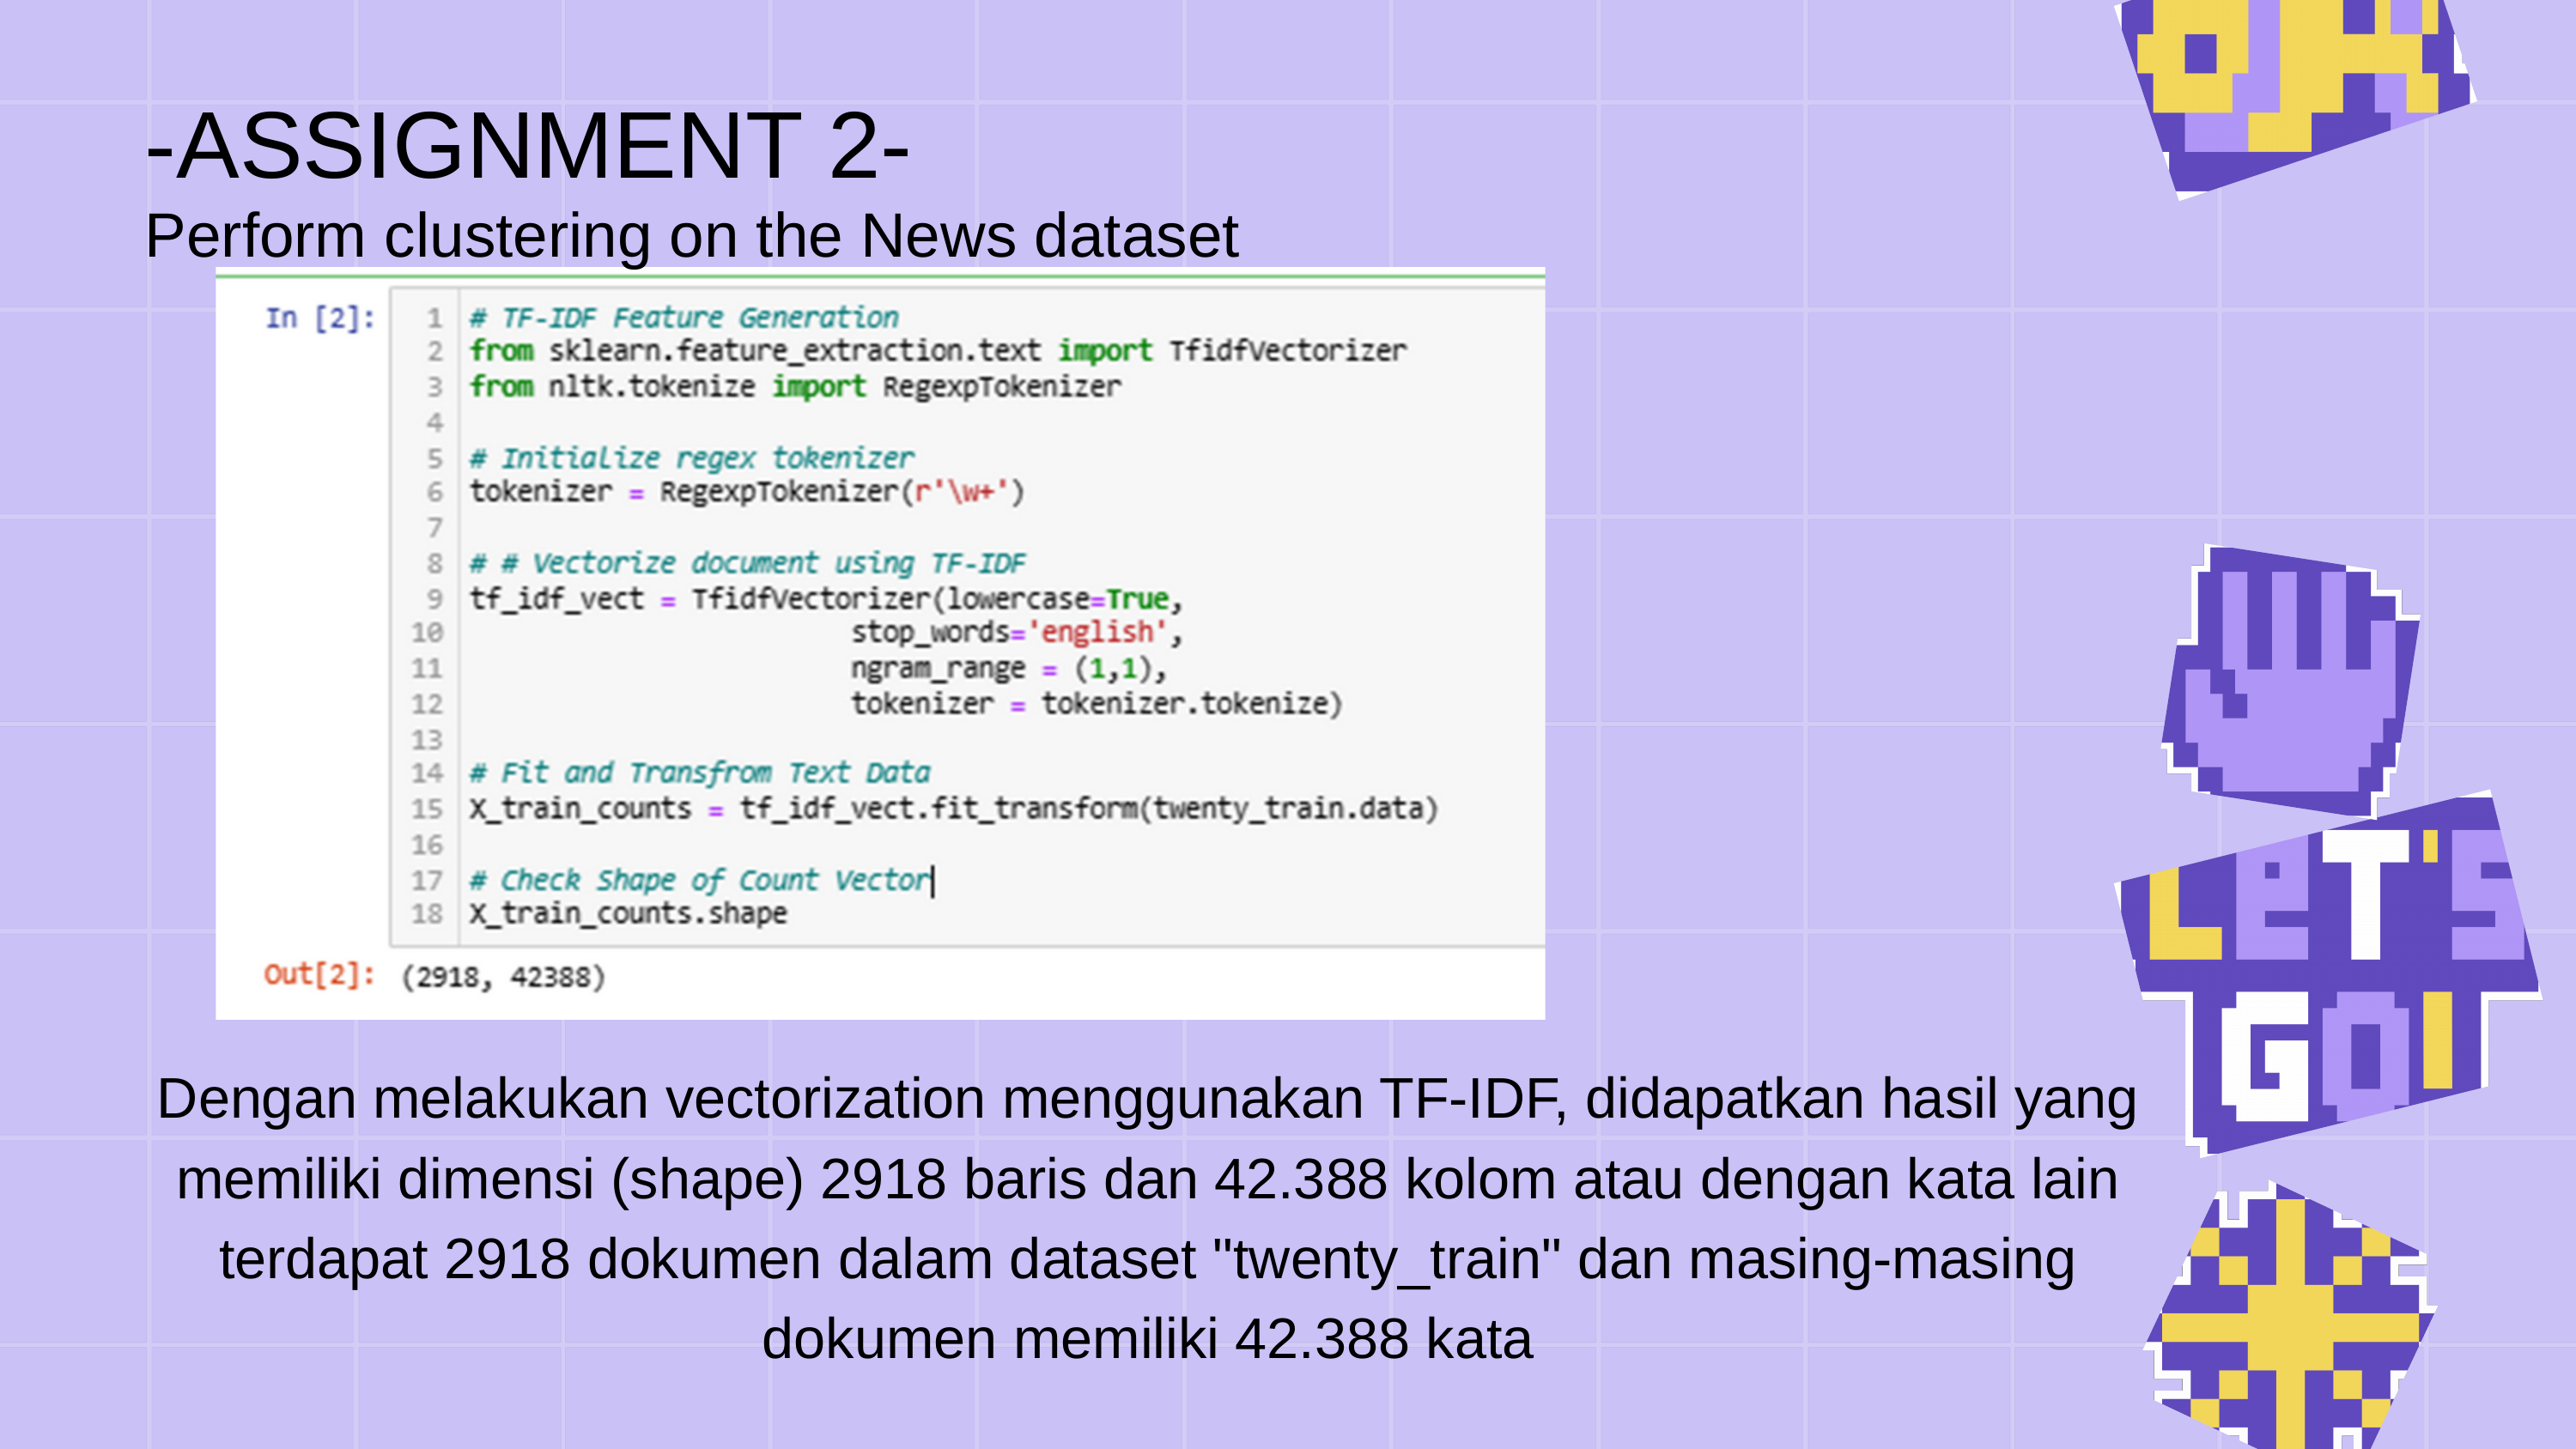

-ASSIGNMENT 2-
Perform clustering on the News dataset

Dengan melakukan vectorization menggunakan TF-IDF, didapatkan hasil yang memiliki dimensi (shape) 2918 baris dan 42.388 kolom atau dengan kata lain terdapat 2918 dokumen dalam dataset "twenty_train" dan masing-masing dokumen memiliki 42.388 kata